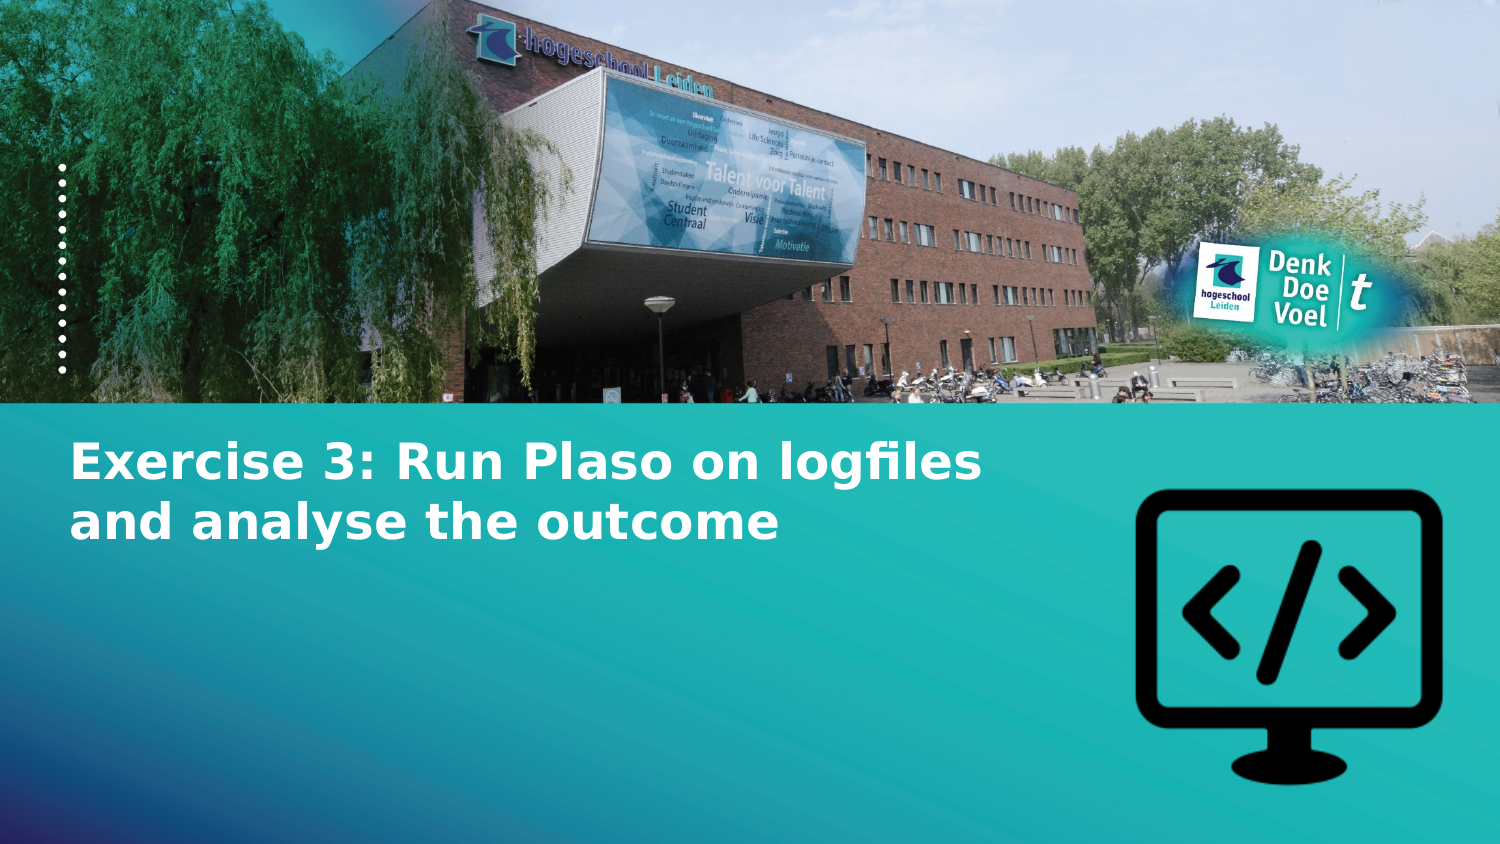

Exercise 3: Run Plaso on logfiles and analyse the outcome